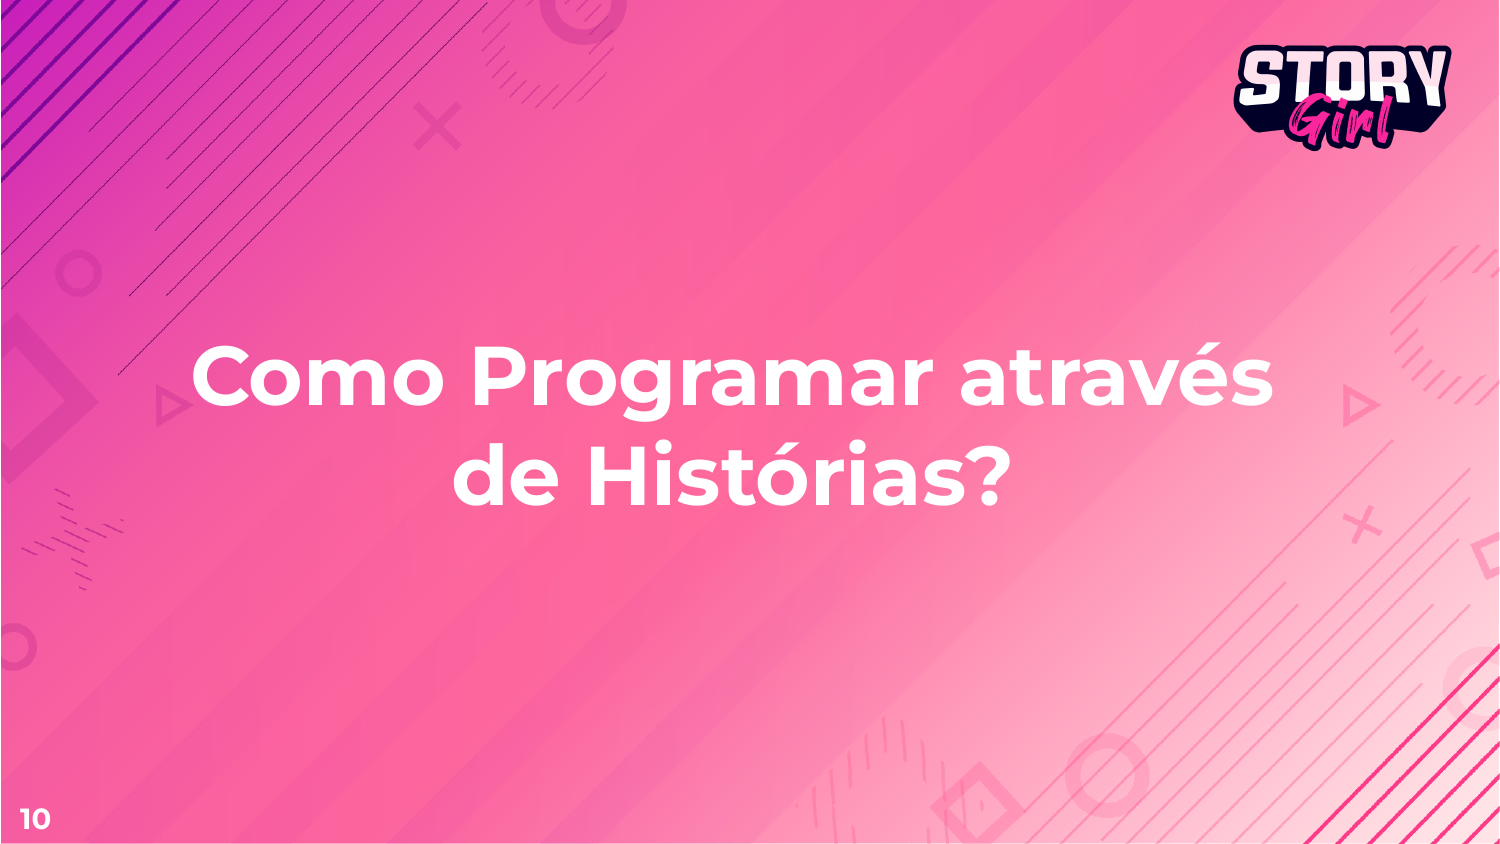

# Como Programar através de Histórias?
10